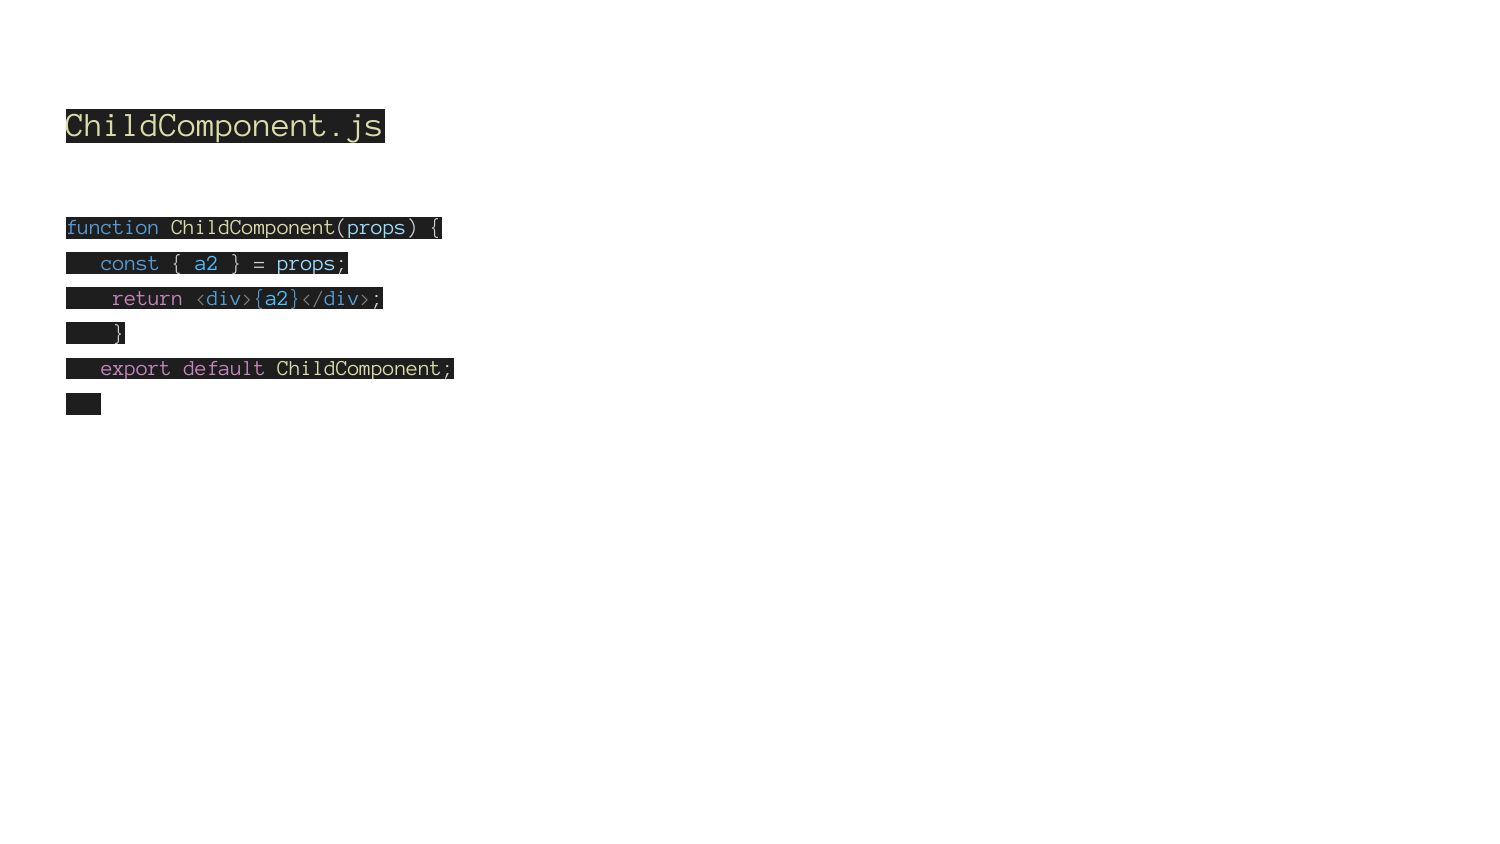

# ChildComponent.js
function ChildComponent(props) {
   const { a2 } = props;
    return <div>{a2}</div>;
    }
   export default ChildComponent;